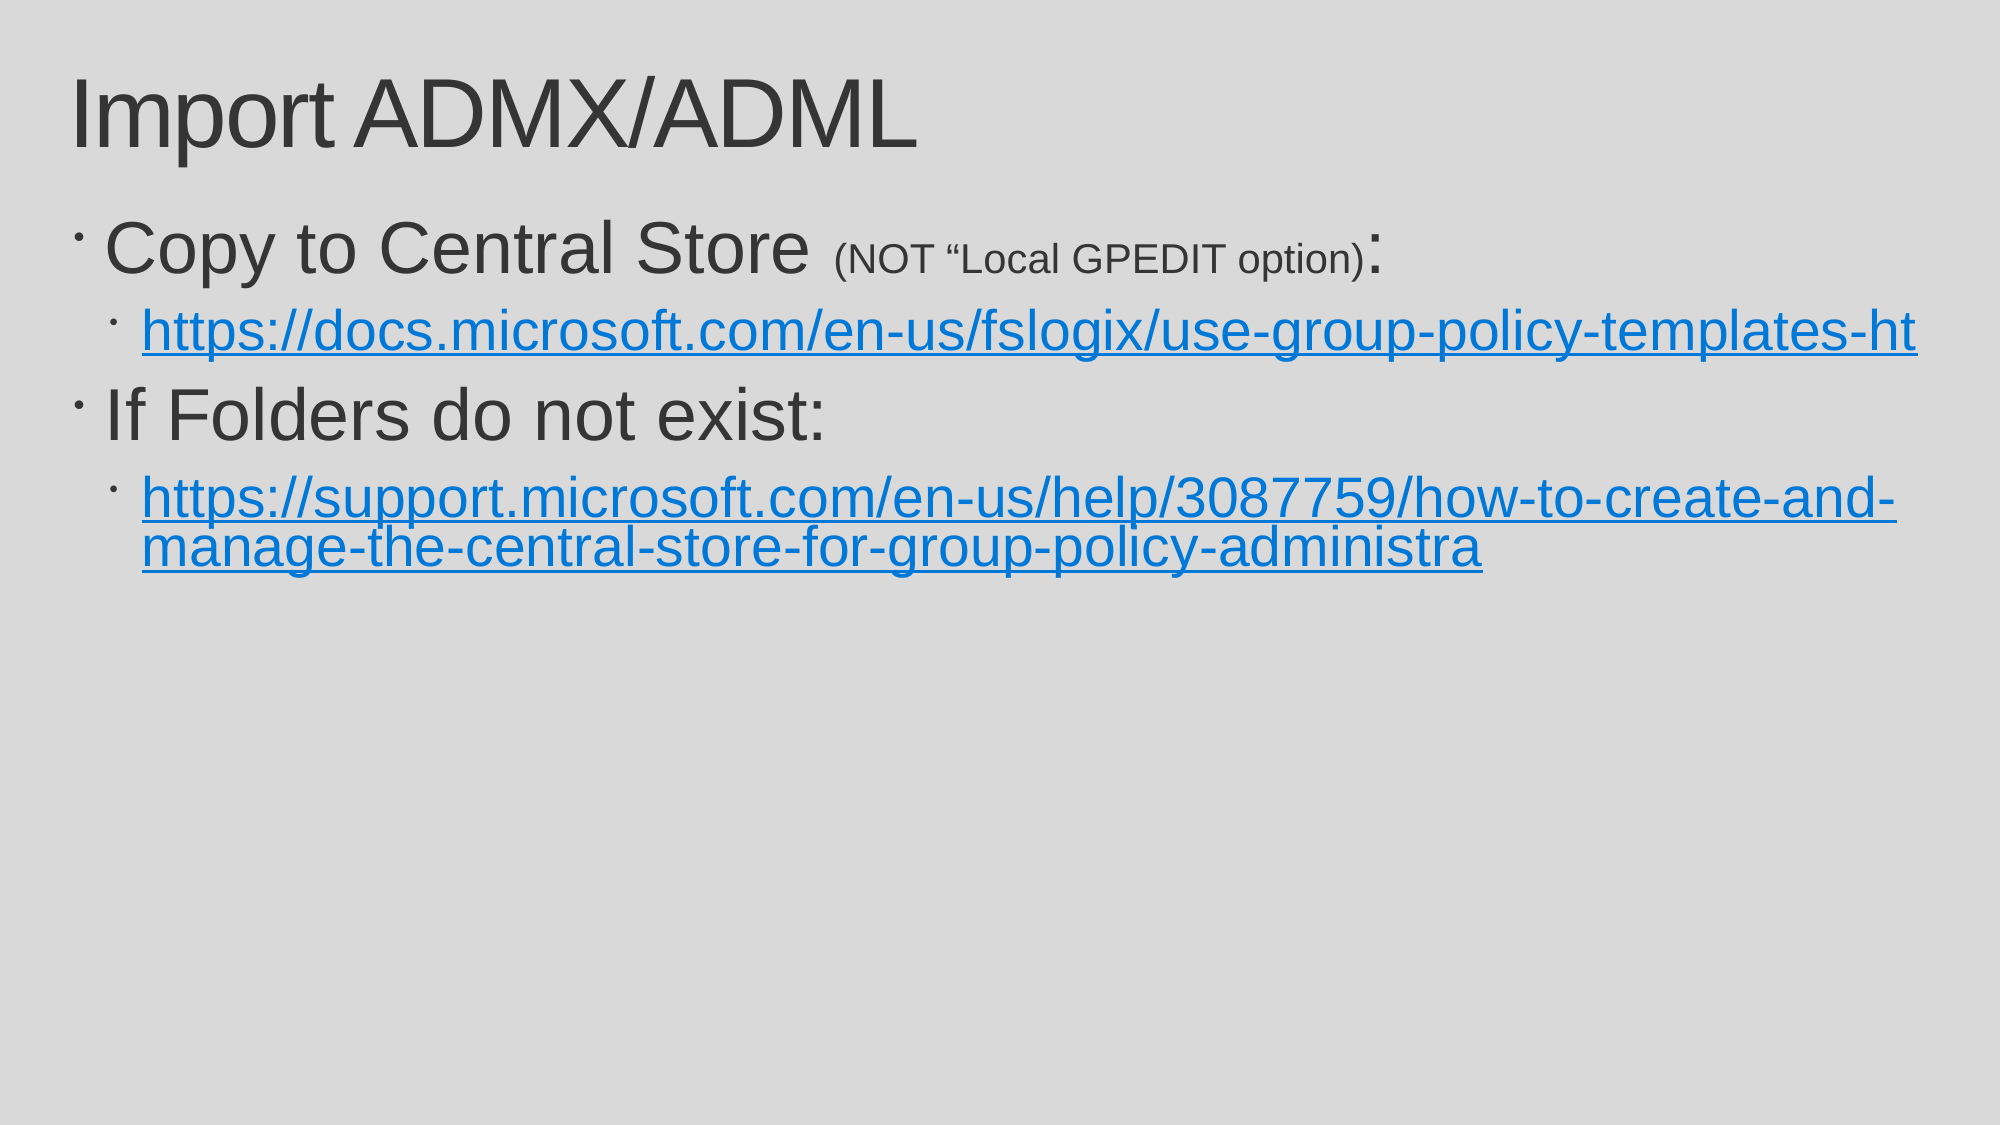

# Import ADMX/ADML
Copy to Central Store (NOT “Local GPEDIT option):
https://docs.microsoft.com/en-us/fslogix/use-group-policy-templates-ht
If Folders do not exist:
https://support.microsoft.com/en-us/help/3087759/how-to-create-and-manage-the-central-store-for-group-policy-administra